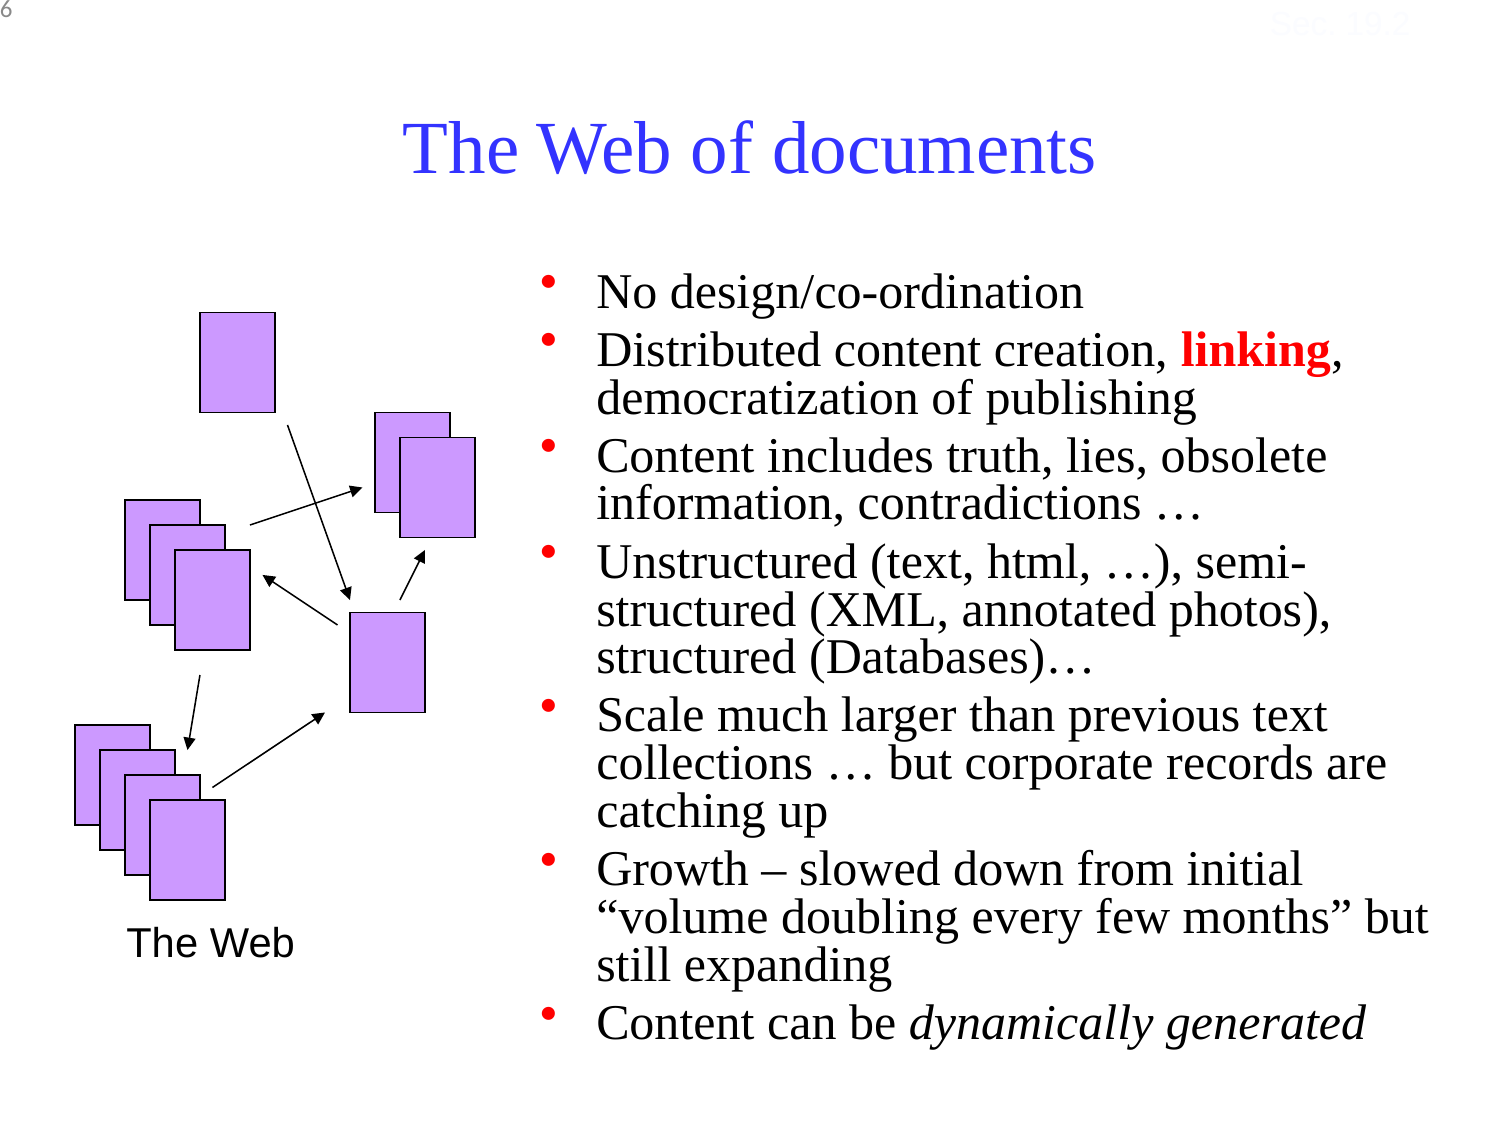

46
Sec. 19.2
# The Web of documents
No design/co-ordination
Distributed content creation, linking, democratization of publishing
Content includes truth, lies, obsolete information, contradictions …
Unstructured (text, html, …), semi-structured (XML, annotated photos), structured (Databases)…
Scale much larger than previous text collections … but corporate records are catching up
Growth – slowed down from initial “volume doubling every few months” but still expanding
Content can be dynamically generated

The Web